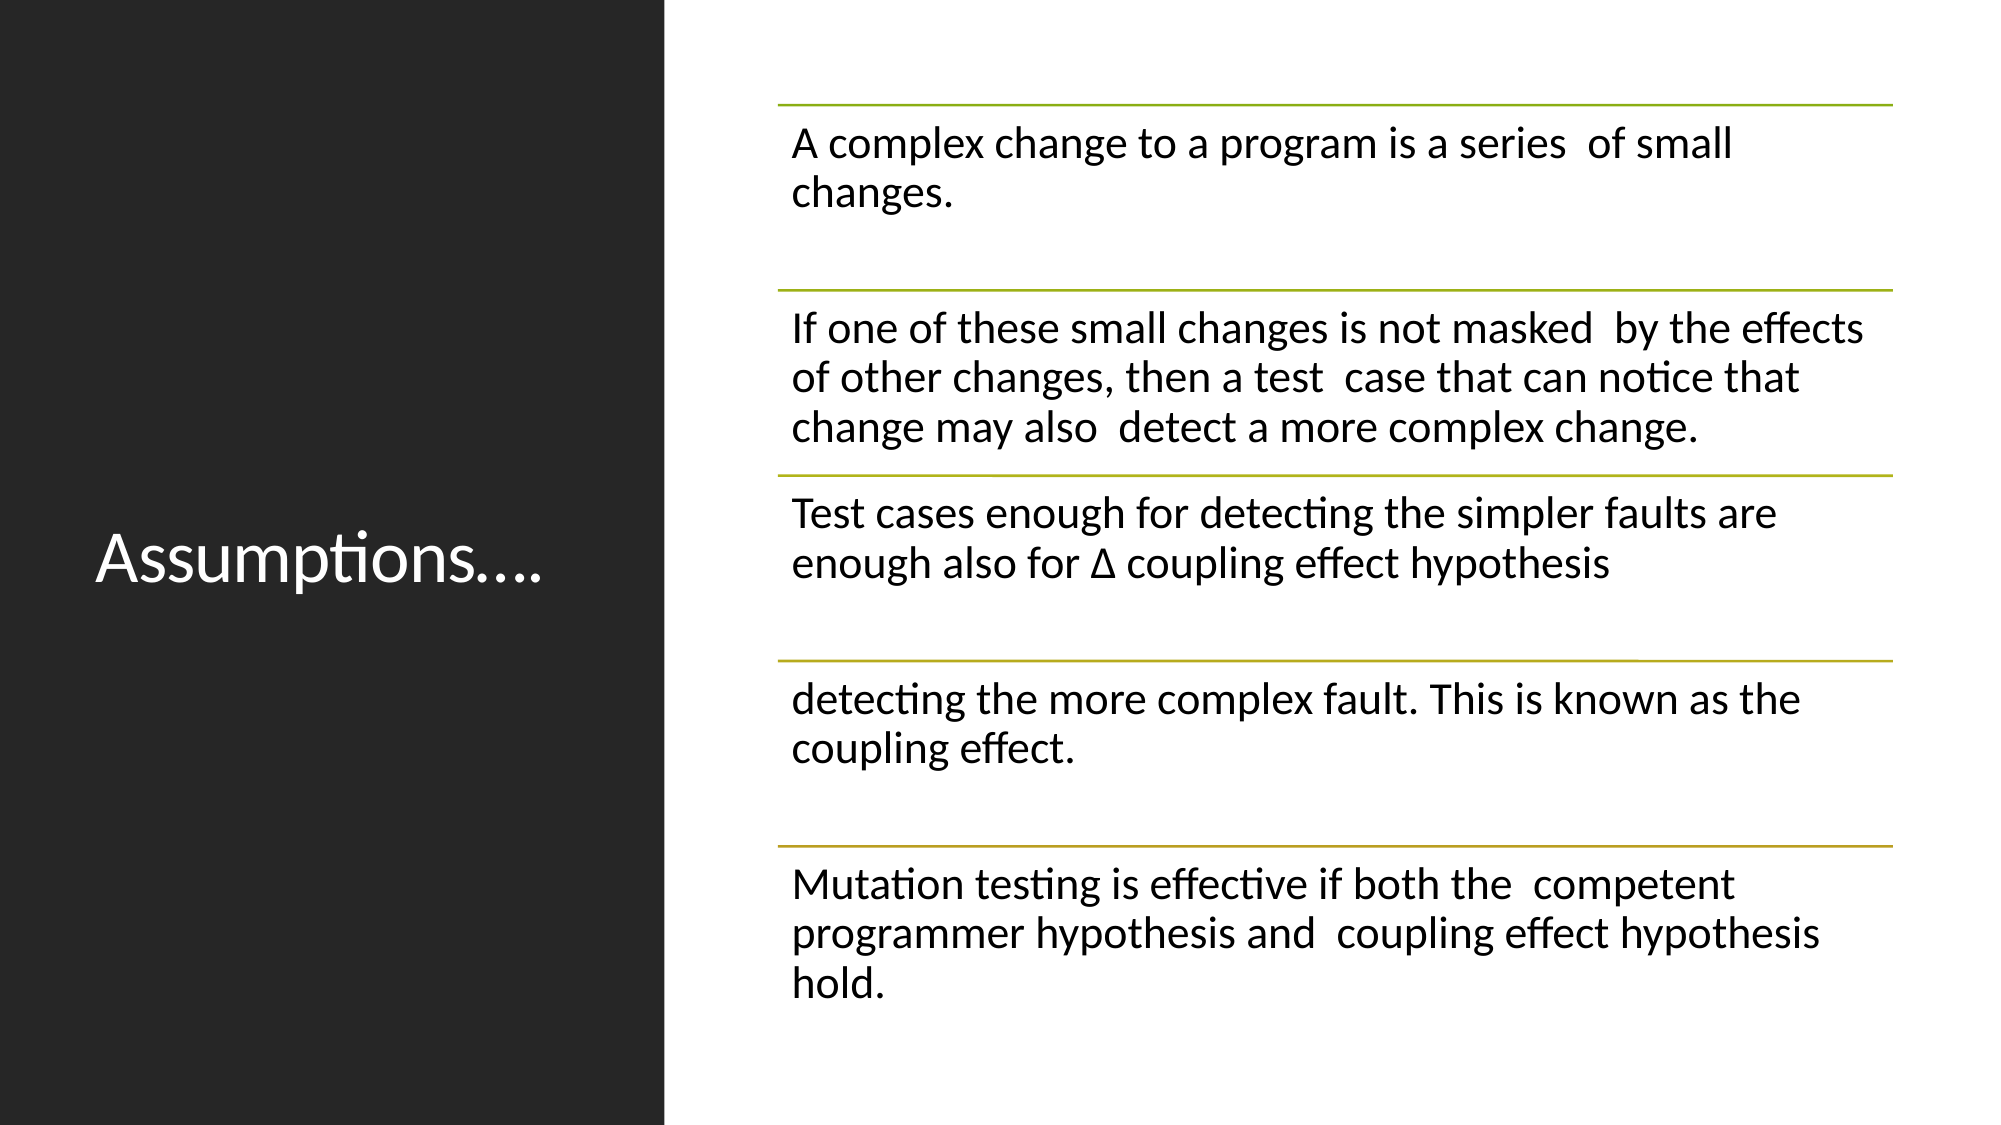

# Assumptions….
A complex change to a program is a series  of small changes.
If one of these small changes is not masked  by the effects of other changes, then a test  case that can notice that change may also  detect a more complex change.
Test cases enough for detecting the simpler faults are enough also for ∆ coupling effect hypothesis
detecting the more complex fault. This is known as the coupling effect.
Mutation testing is effective if both the  competent programmer hypothesis and  coupling effect hypothesis hold.